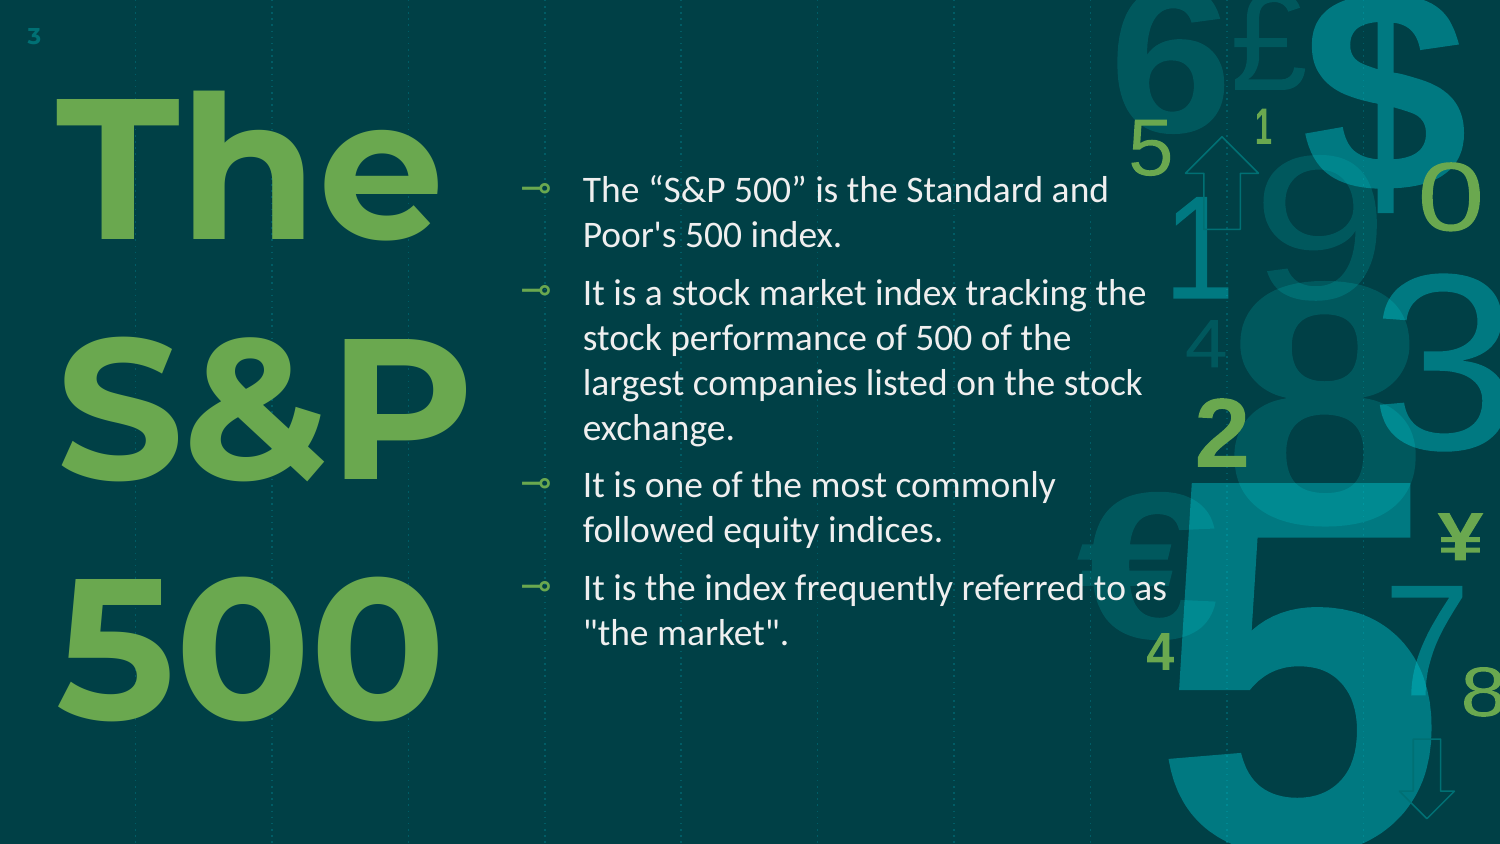

3
The
S&P
500
The “S&P 500” is the Standard and Poor's 500 index.
It is a stock market index tracking the stock performance of 500 of the largest companies listed on the stock exchange.
It is one of the most commonly followed equity indices.
It is the index frequently referred to as "the market".